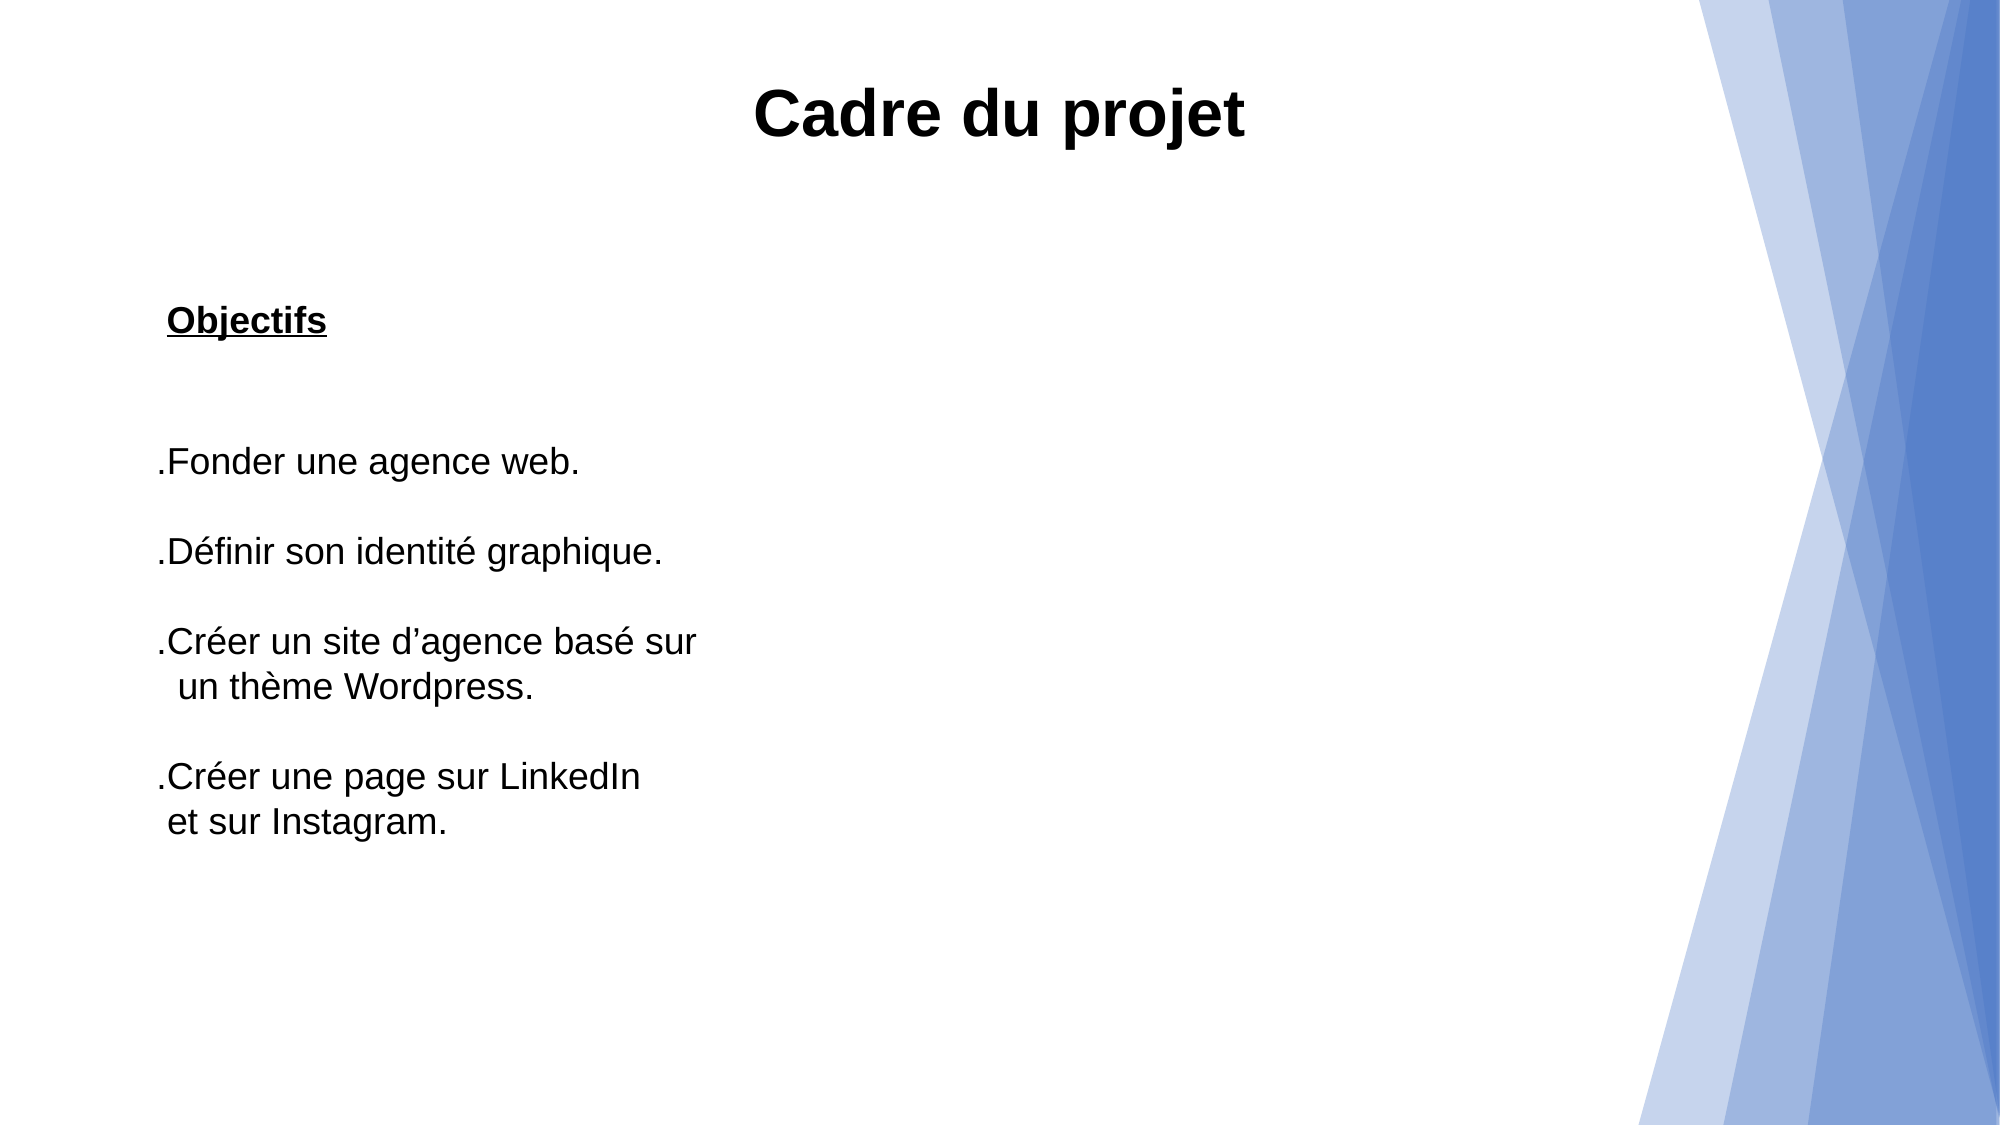

Cadre du projet
Objectifs
.Fonder une agence web.

.Définir son identité graphique.

.Créer un site d’agence basé sur
  un thème Wordpress.

.Créer une page sur LinkedIn
 et sur Instagram.